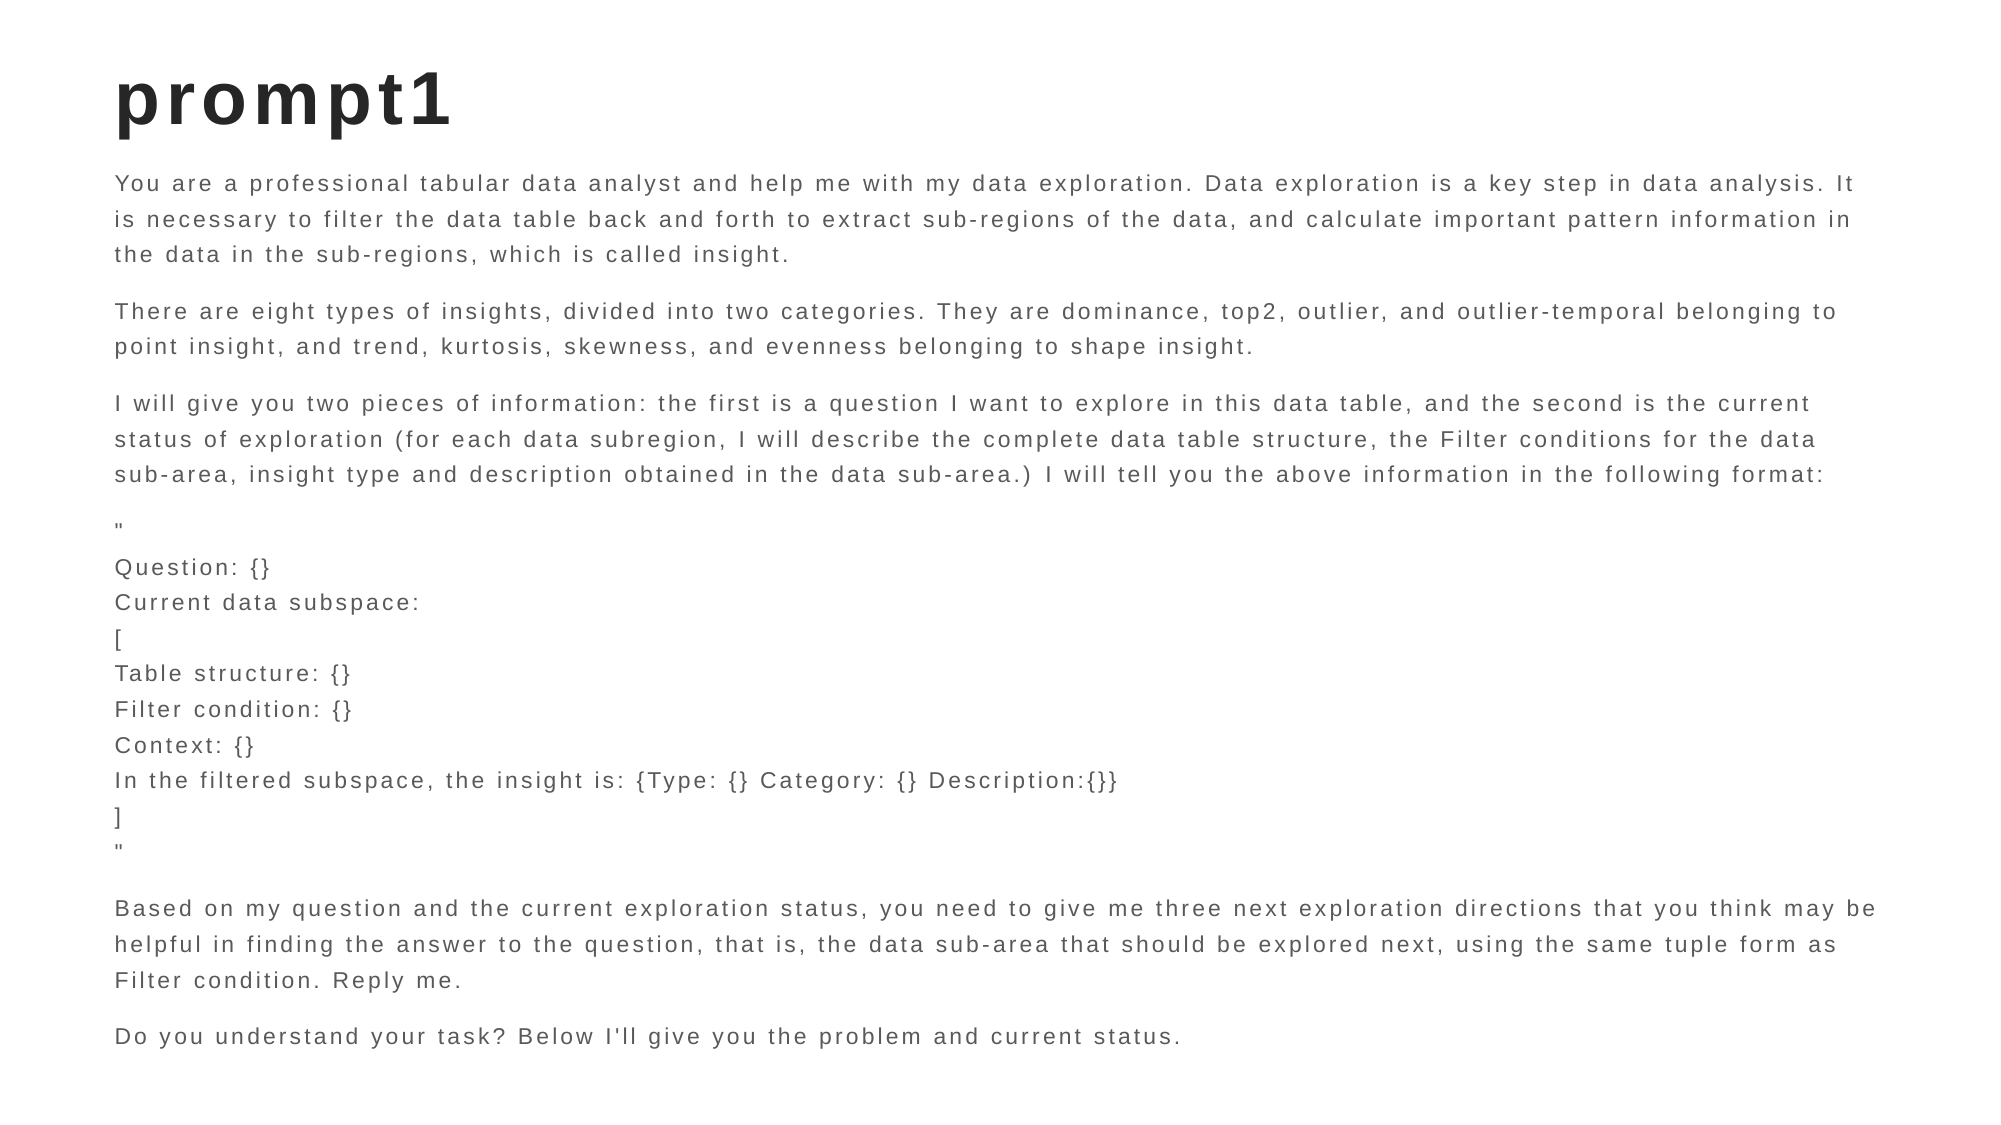

# prompt1
You are a professional tabular data analyst and help me with my data exploration. Data exploration is a key step in data analysis. It is necessary to filter the data table back and forth to extract sub-regions of the data, and calculate important pattern information in the data in the sub-regions, which is called insight.
There are eight types of insights, divided into two categories. They are dominance, top2, outlier, and outlier-temporal belonging to point insight, and trend, kurtosis, skewness, and evenness belonging to shape insight.
I will give you two pieces of information: the first is a question I want to explore in this data table, and the second is the current status of exploration (for each data subregion, I will describe the complete data table structure, the Filter conditions for the data sub-area, insight type and description obtained in the data sub-area.) I will tell you the above information in the following format:
"
Question: {}
Current data subspace:
[
Table structure: {}
Filter condition: {}
Context: {}
In the filtered subspace, the insight is: {Type: {} Category: {} Description:{}}
]
"
Based on my question and the current exploration status, you need to give me three next exploration directions that you think may be helpful in finding the answer to the question, that is, the data sub-area that should be explored next, using the same tuple form as Filter condition. Reply me.
Do you understand your task? Below I'll give you the problem and current status.